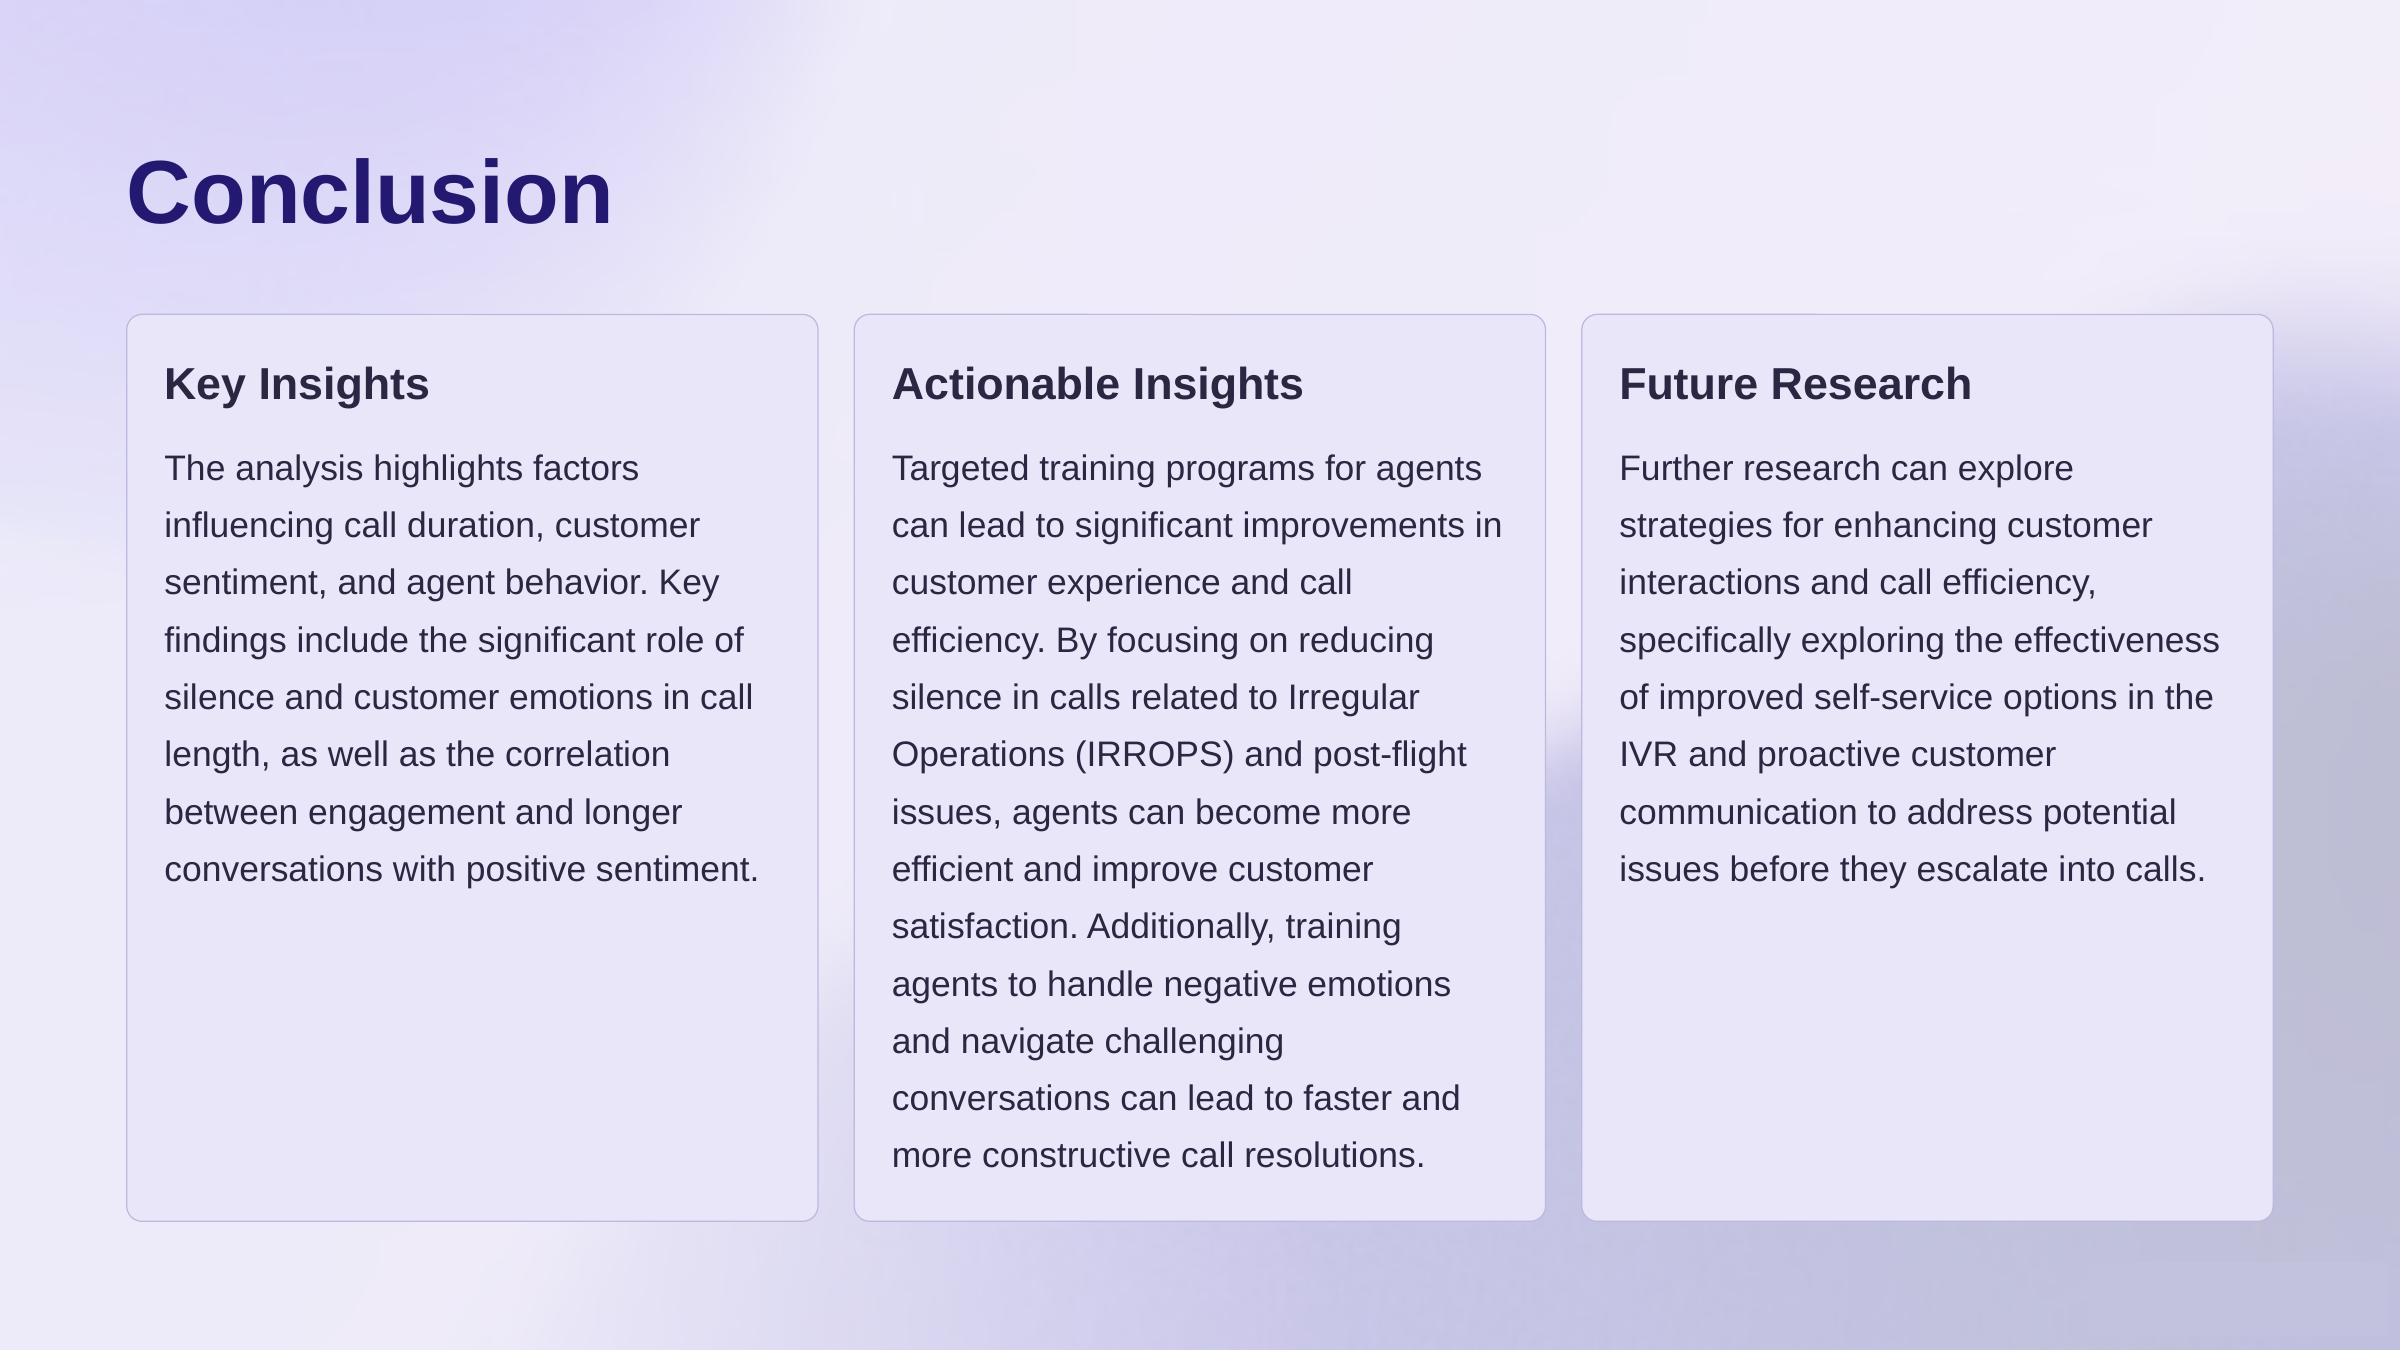

Conclusion

Key Insights
Actionable Insights
Future Research
The analysis highlights factors influencing call duration, customer sentiment, and agent behavior. Key findings include the significant role of silence and customer emotions in call length, as well as the correlation between engagement and longer conversations with positive sentiment.
Targeted training programs for agents can lead to significant improvements in customer experience and call efficiency. By focusing on reducing silence in calls related to Irregular Operations (IRROPS) and post-flight issues, agents can become more efficient and improve customer satisfaction. Additionally, training agents to handle negative emotions and navigate challenging conversations can lead to faster and more constructive call resolutions.
Further research can explore strategies for enhancing customer interactions and call efficiency, specifically exploring the effectiveness of improved self-service options in the IVR and proactive customer communication to address potential issues before they escalate into calls.